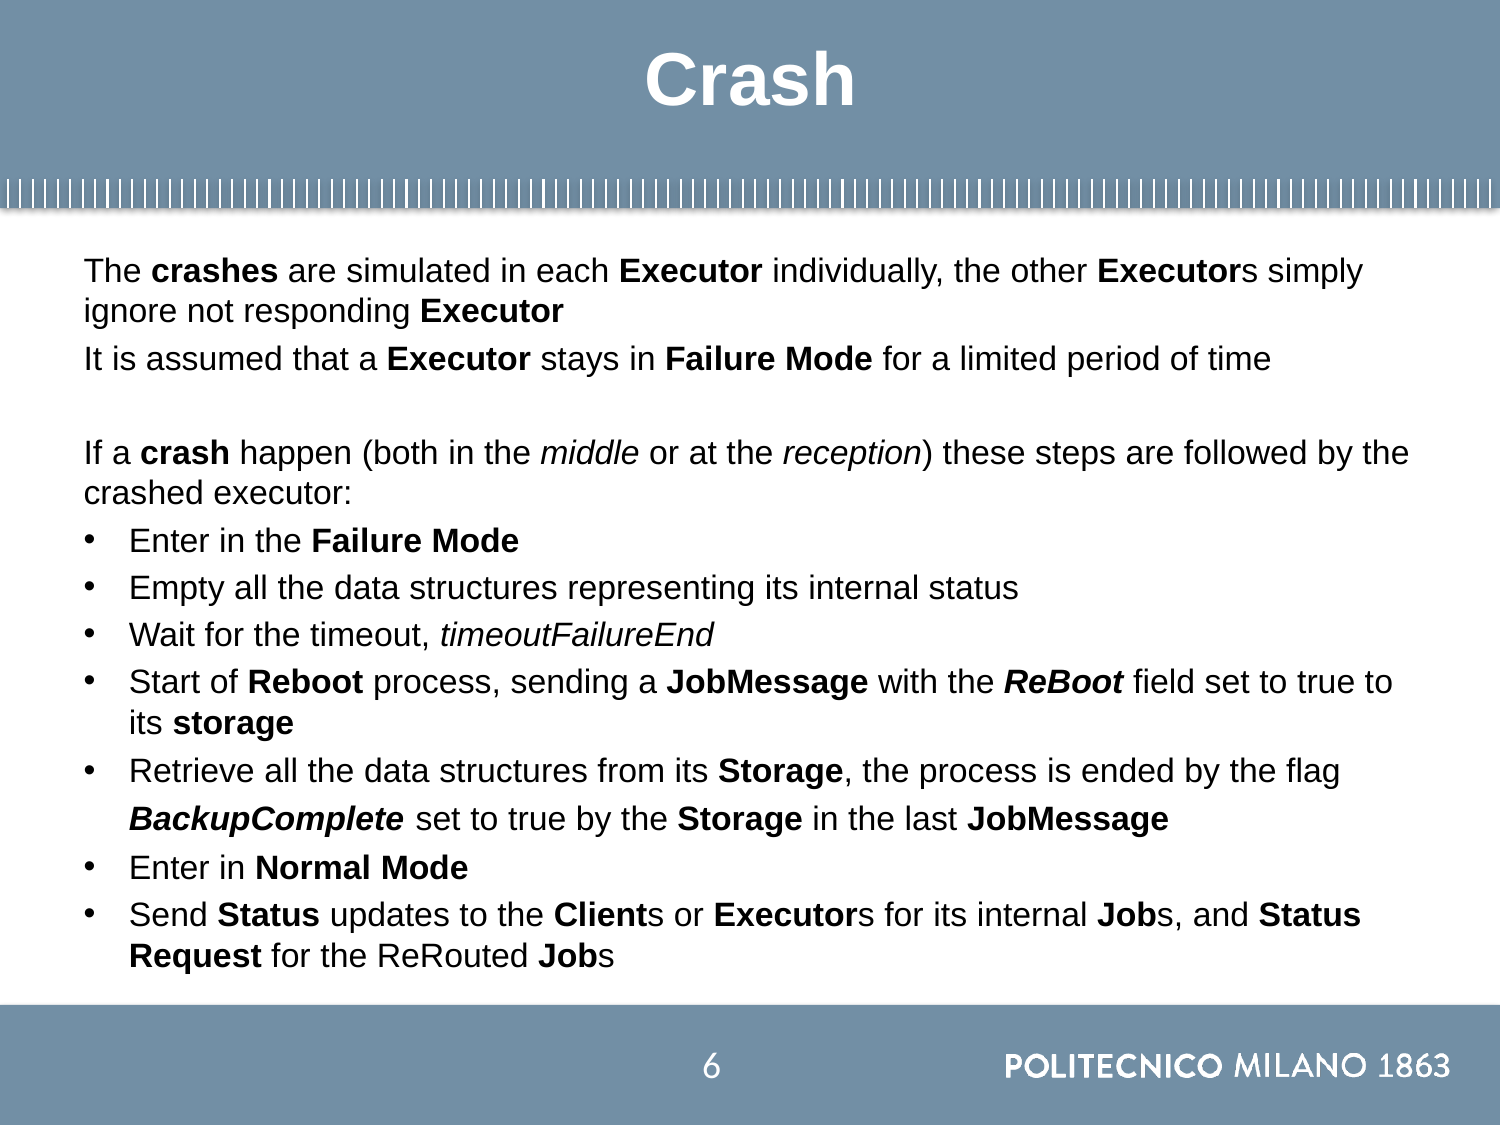

# Crash
The crashes are simulated in each Executor individually, the other Executors simply ignore not responding Executor
It is assumed that a Executor stays in Failure Mode for a limited period of time

If a crash happen (both in the middle or at the reception) these steps are followed by the crashed executor:
Enter in the Failure Mode
Empty all the data structures representing its internal status
Wait for the timeout, timeoutFailureEnd
Start of Reboot process, sending a JobMessage with the ReBoot field set to true to its storage
Retrieve all the data structures from its Storage, the process is ended by the flag BackupComplete set to true by the Storage in the last JobMessage
Enter in Normal Mode
Send Status updates to the Clients or Executors for its internal Jobs, and Status Request for the ReRouted Jobs

6